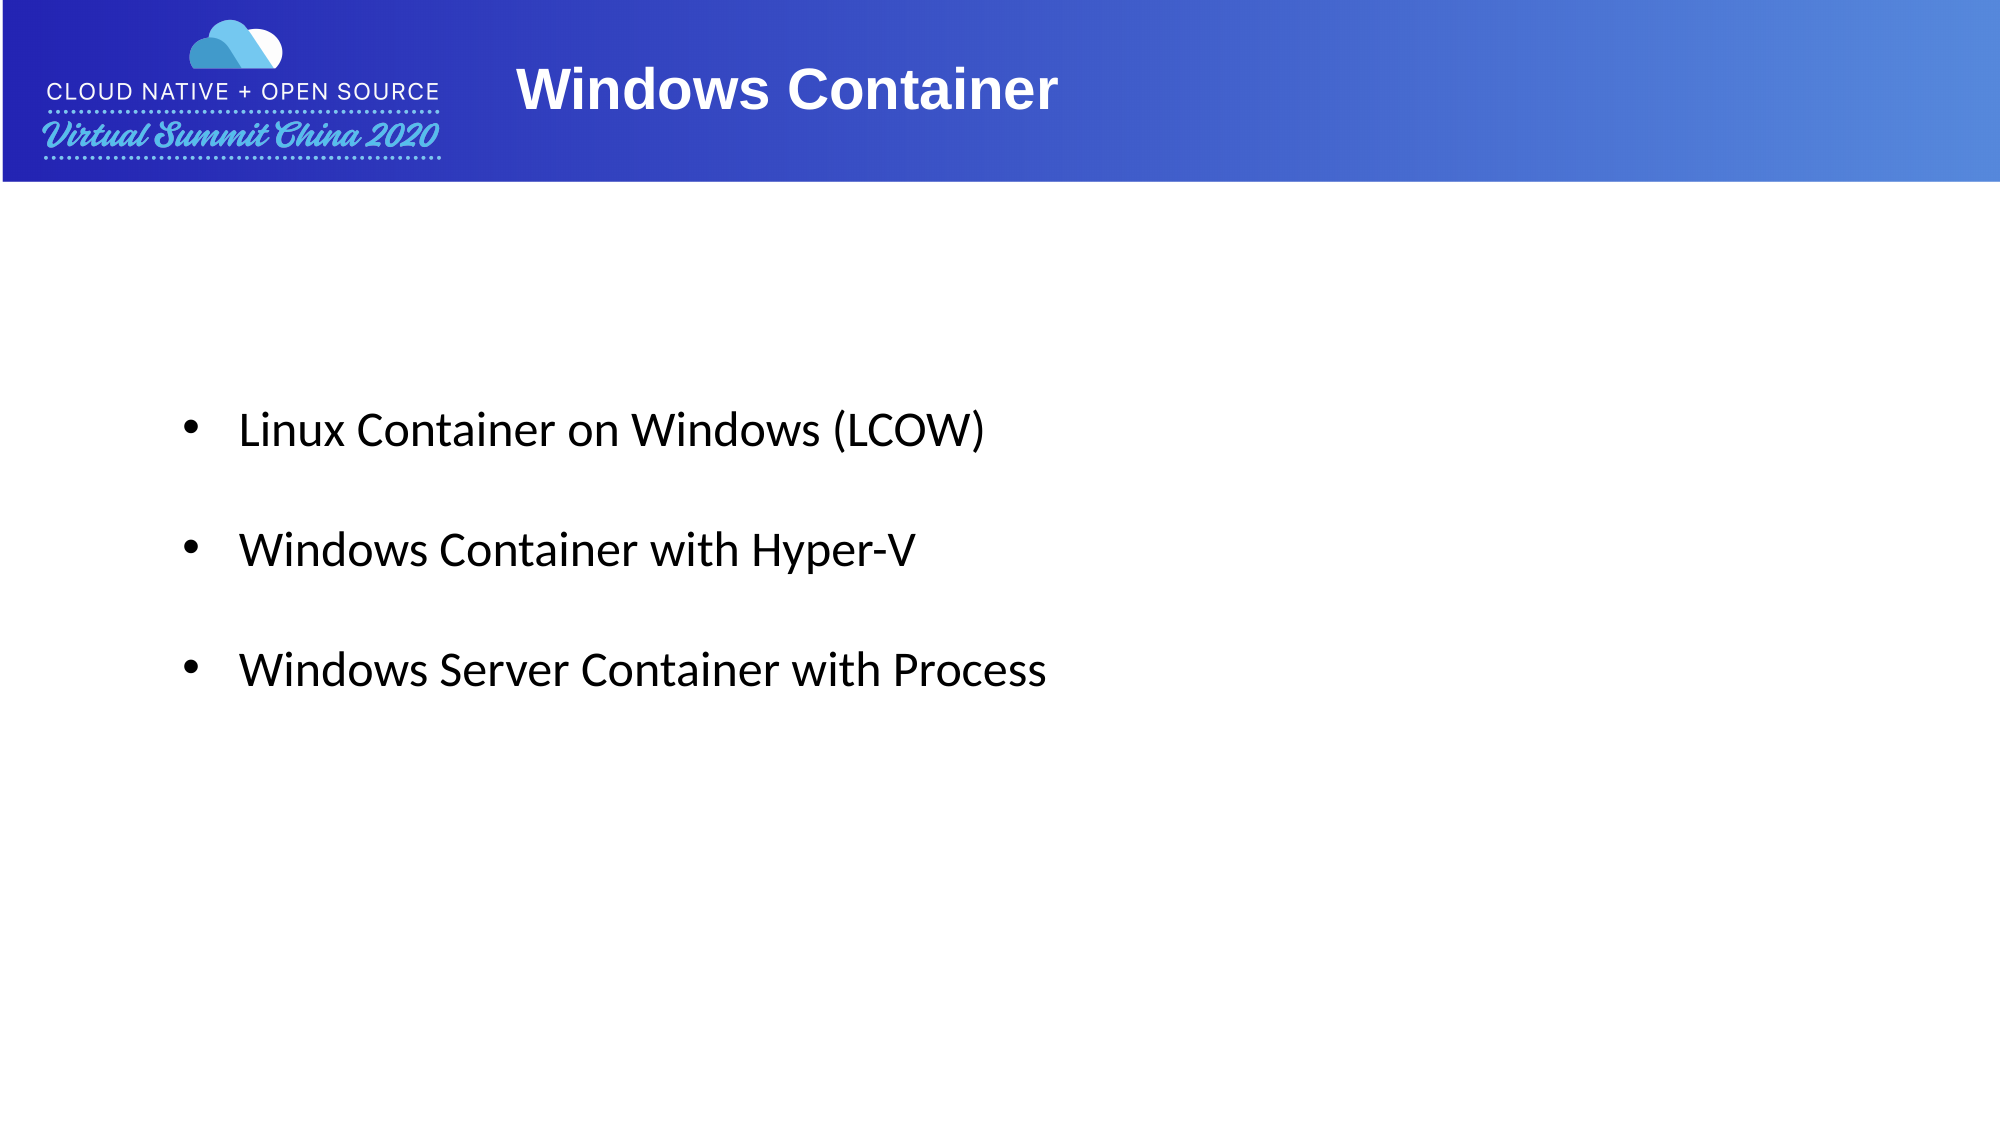

Windows Container
Linux Container on Windows (LCOW)

Windows Container with Hyper-V

Windows Server Container with Process